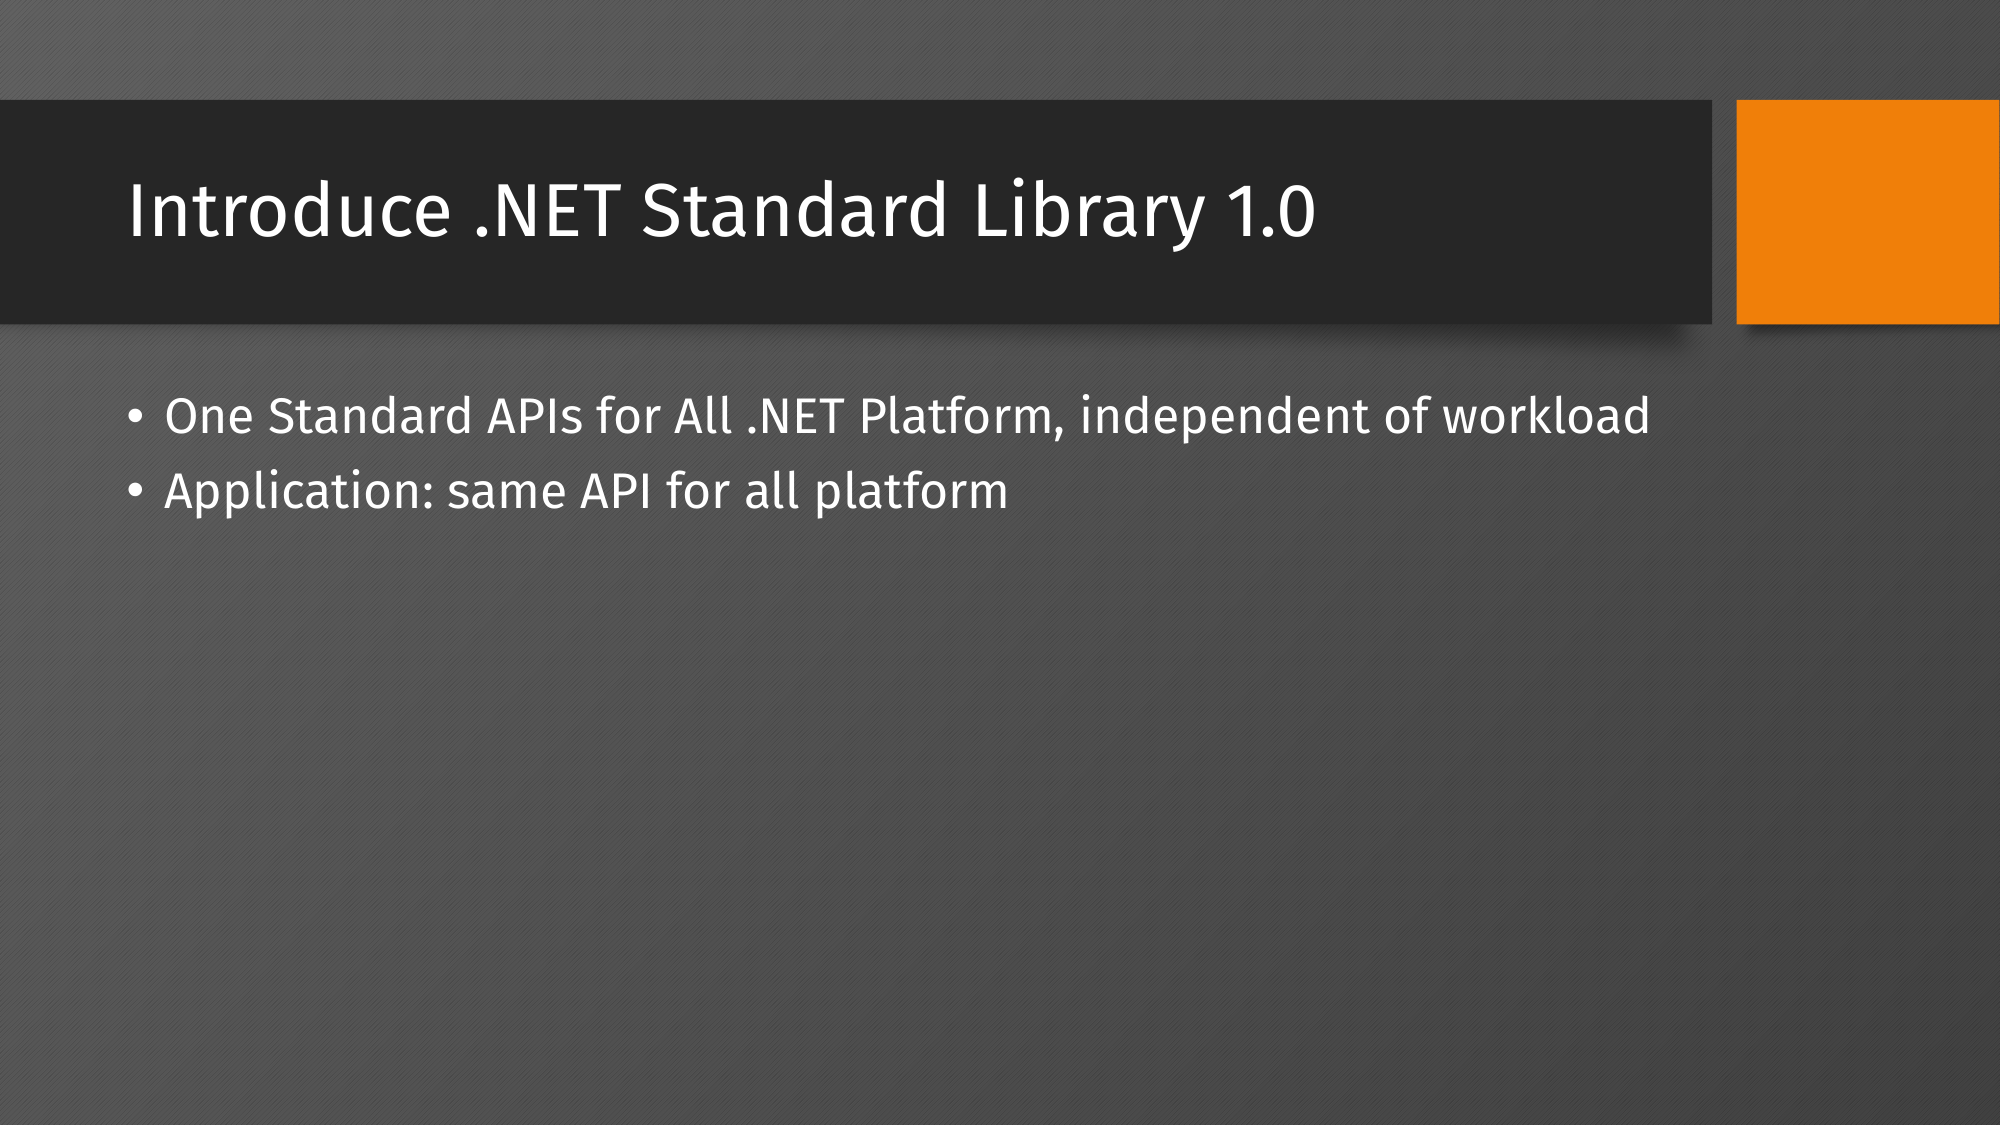

# Introduce .NET Standard Library 1.0
One Standard APIs for All .NET Platform, independent of workload
Application: same API for all platform